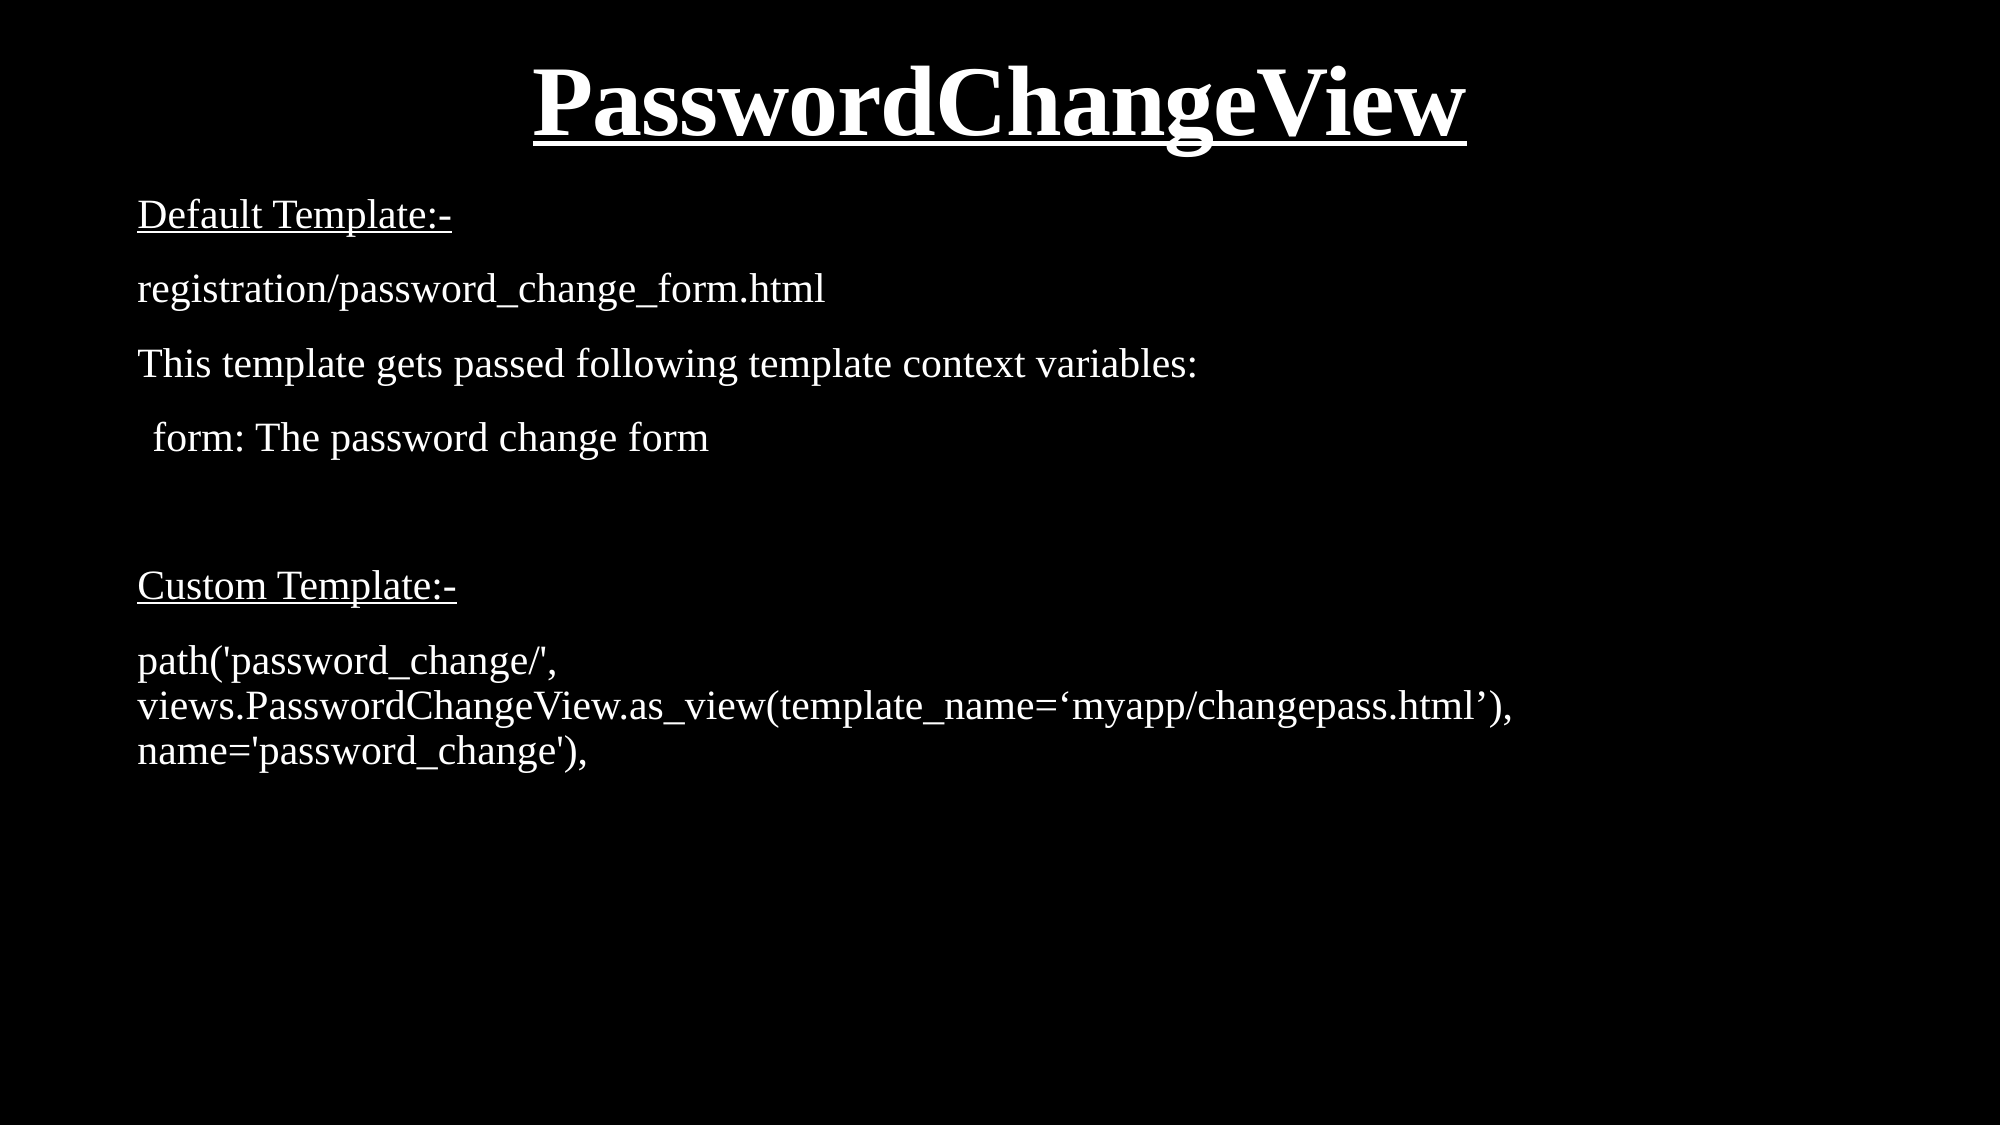

# PasswordChangeView
Default Template:-
registration/password_change_form.html
This template gets passed following template context variables:
form: The password change form

Custom Template:-
path('password_change/', views.PasswordChangeView.as_view(template_name=‘myapp/changepass.html’), name='password_change'),